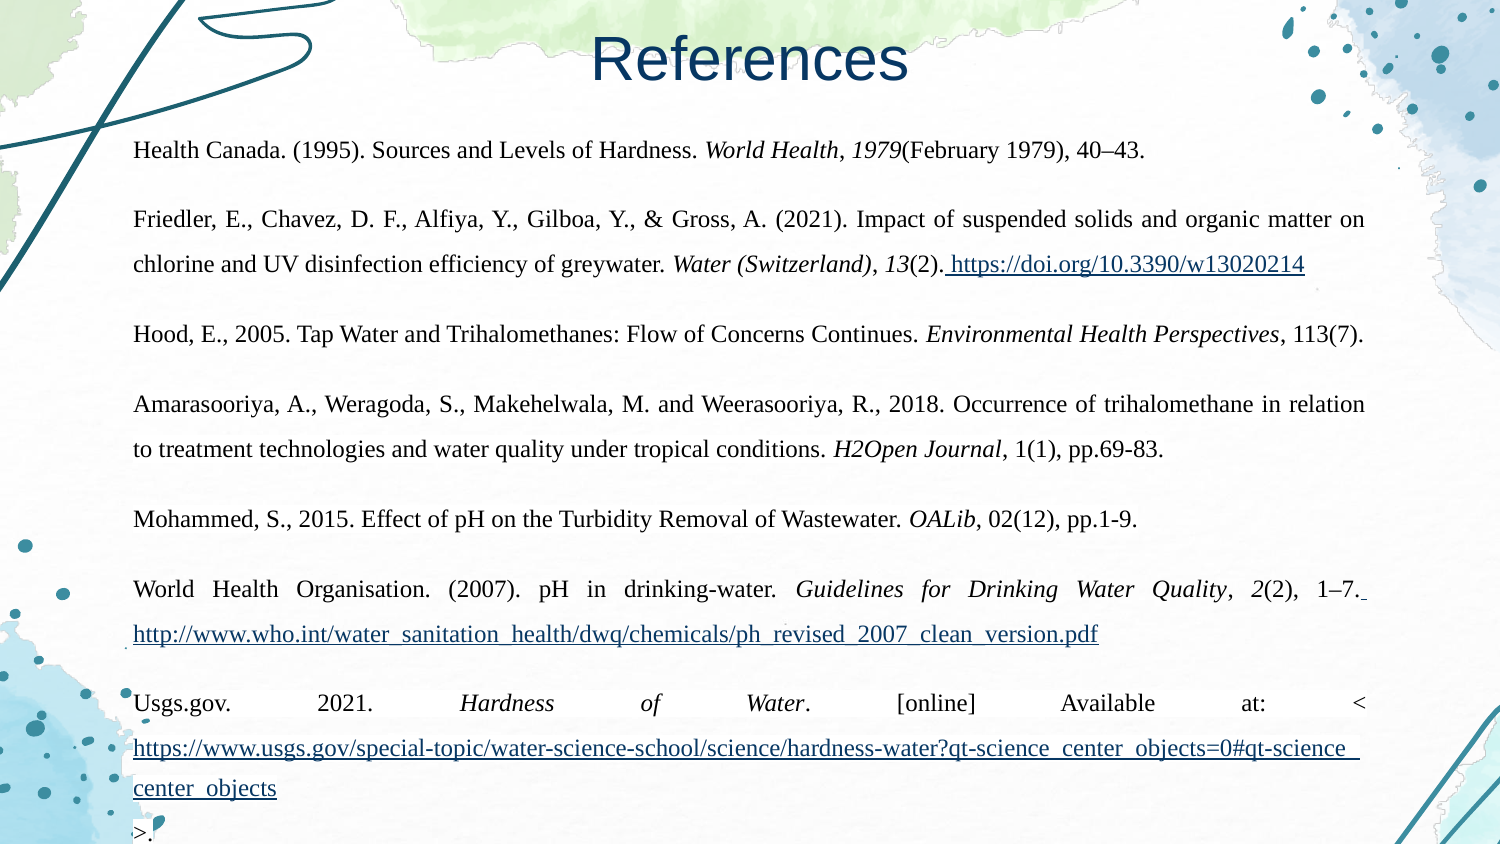

# References
Health Canada. (1995). Sources and Levels of Hardness. World Health, 1979(February 1979), 40–43.
Friedler, E., Chavez, D. F., Alfiya, Y., Gilboa, Y., & Gross, A. (2021). Impact of suspended solids and organic matter on chlorine and UV disinfection efficiency of greywater. Water (Switzerland), 13(2). https://doi.org/10.3390/w13020214
Hood, E., 2005. Tap Water and Trihalomethanes: Flow of Concerns Continues. Environmental Health Perspectives, 113(7).
Amarasooriya, A., Weragoda, S., Makehelwala, M. and Weerasooriya, R., 2018. Occurrence of trihalomethane in relation to treatment technologies and water quality under tropical conditions. H2Open Journal, 1(1), pp.69-83.
Mohammed, S., 2015. Effect of pH on the Turbidity Removal of Wastewater. OALib, 02(12), pp.1-9.
World Health Organisation. (2007). pH in drinking-water. Guidelines for Drinking Water Quality, 2(2), 1–7. http://www.who.int/water_sanitation_health/dwq/chemicals/ph_revised_2007_clean_version.pdf
Usgs.gov. 2021. Hardness of Water. [online] Available at: <https://www.usgs.gov/special-topic/water-science-school/science/hardness-water?qt-science_center_objects=0#qt-science_center_objects>.